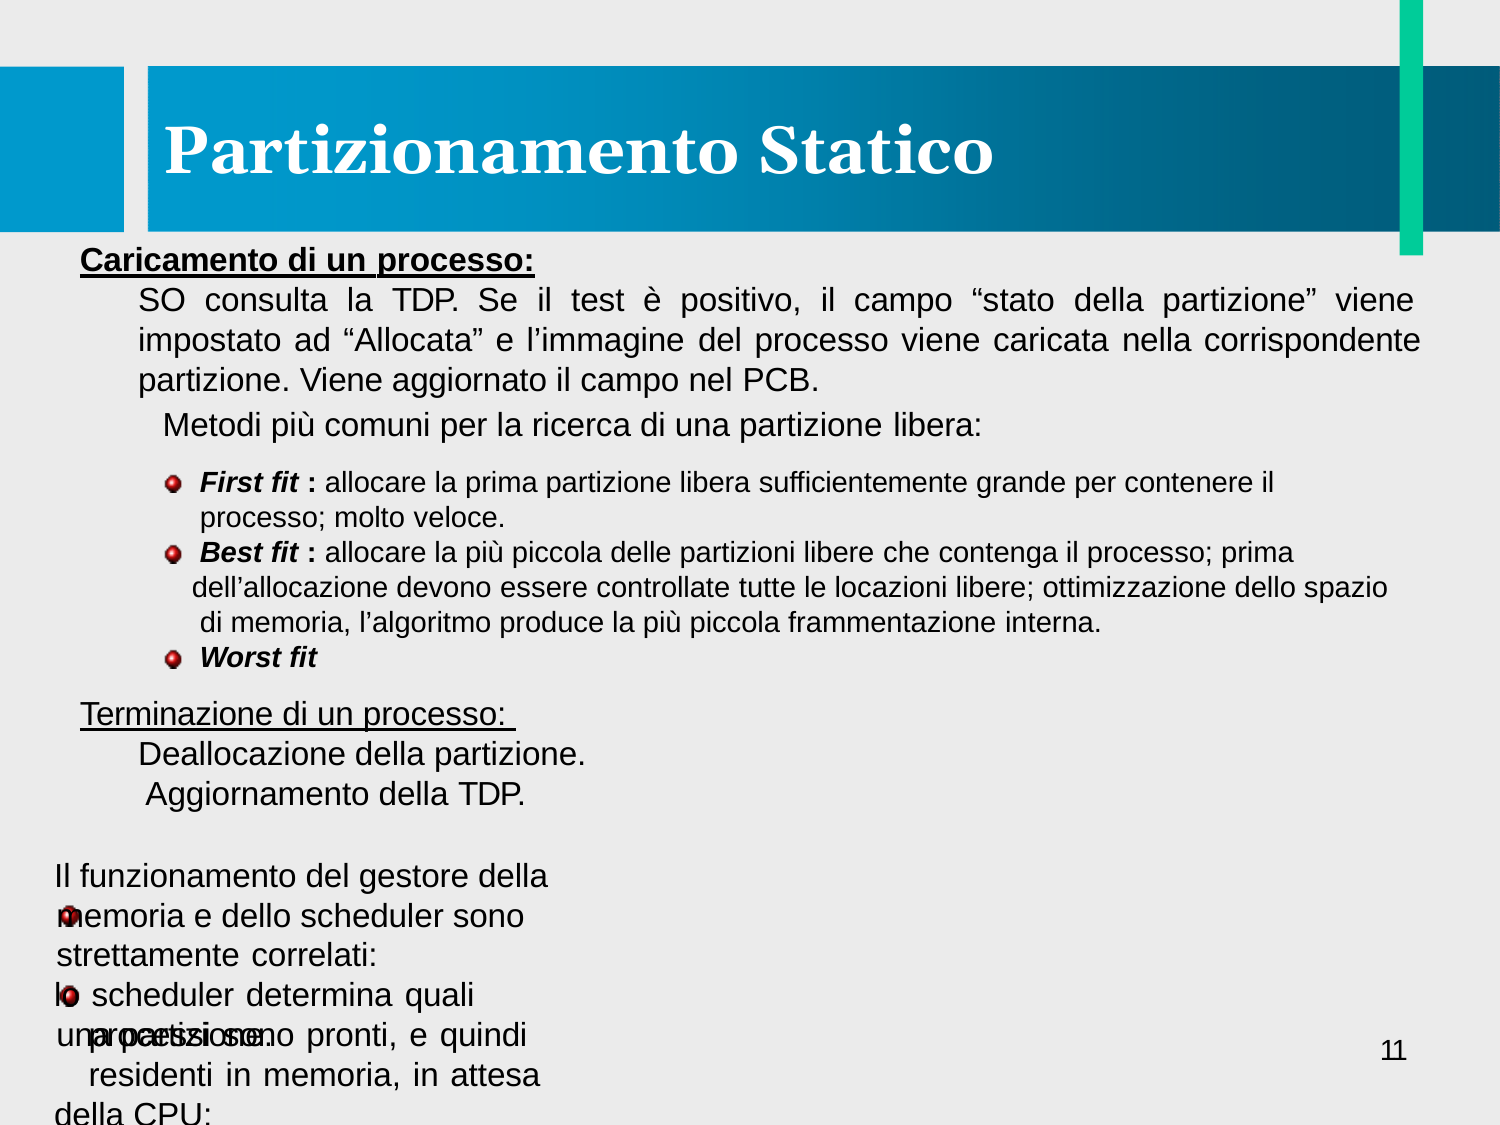

# Partizionamento Statico

Caricamento di un processo:
SO consulta la TDP. Se il test è positivo, il campo “stato della partizione” viene  impostato ad “Allocata” e l’immagine del processo viene caricata nella corrispondente  partizione. Viene aggiornato il campo nel PCB.
Metodi più comuni per la ricerca di una partizione libera:
First fit : allocare la prima partizione libera sufficientemente grande per contenere il  processo; molto veloce.
Best fit : allocare la più piccola delle partizioni libere che contenga il processo; prima  dell’allocazione devono essere controllate tutte le locazioni libere; ottimizzazione dello spazio  di memoria, l’algoritmo produce la più piccola frammentazione interna.
Worst fit
Terminazione di un processo:  Deallocazione della partizione.  Aggiornamento della TDP.

Il funzionamento del gestore della memoria e dello scheduler sono strettamente correlati:
lo scheduler determina quali processi sono pronti, e quindi residenti in memoria, in attesa
della CPU;
il gestore della memoria può decidere di “sfrattare” un processo in memoria per liberare

una partizione.
11